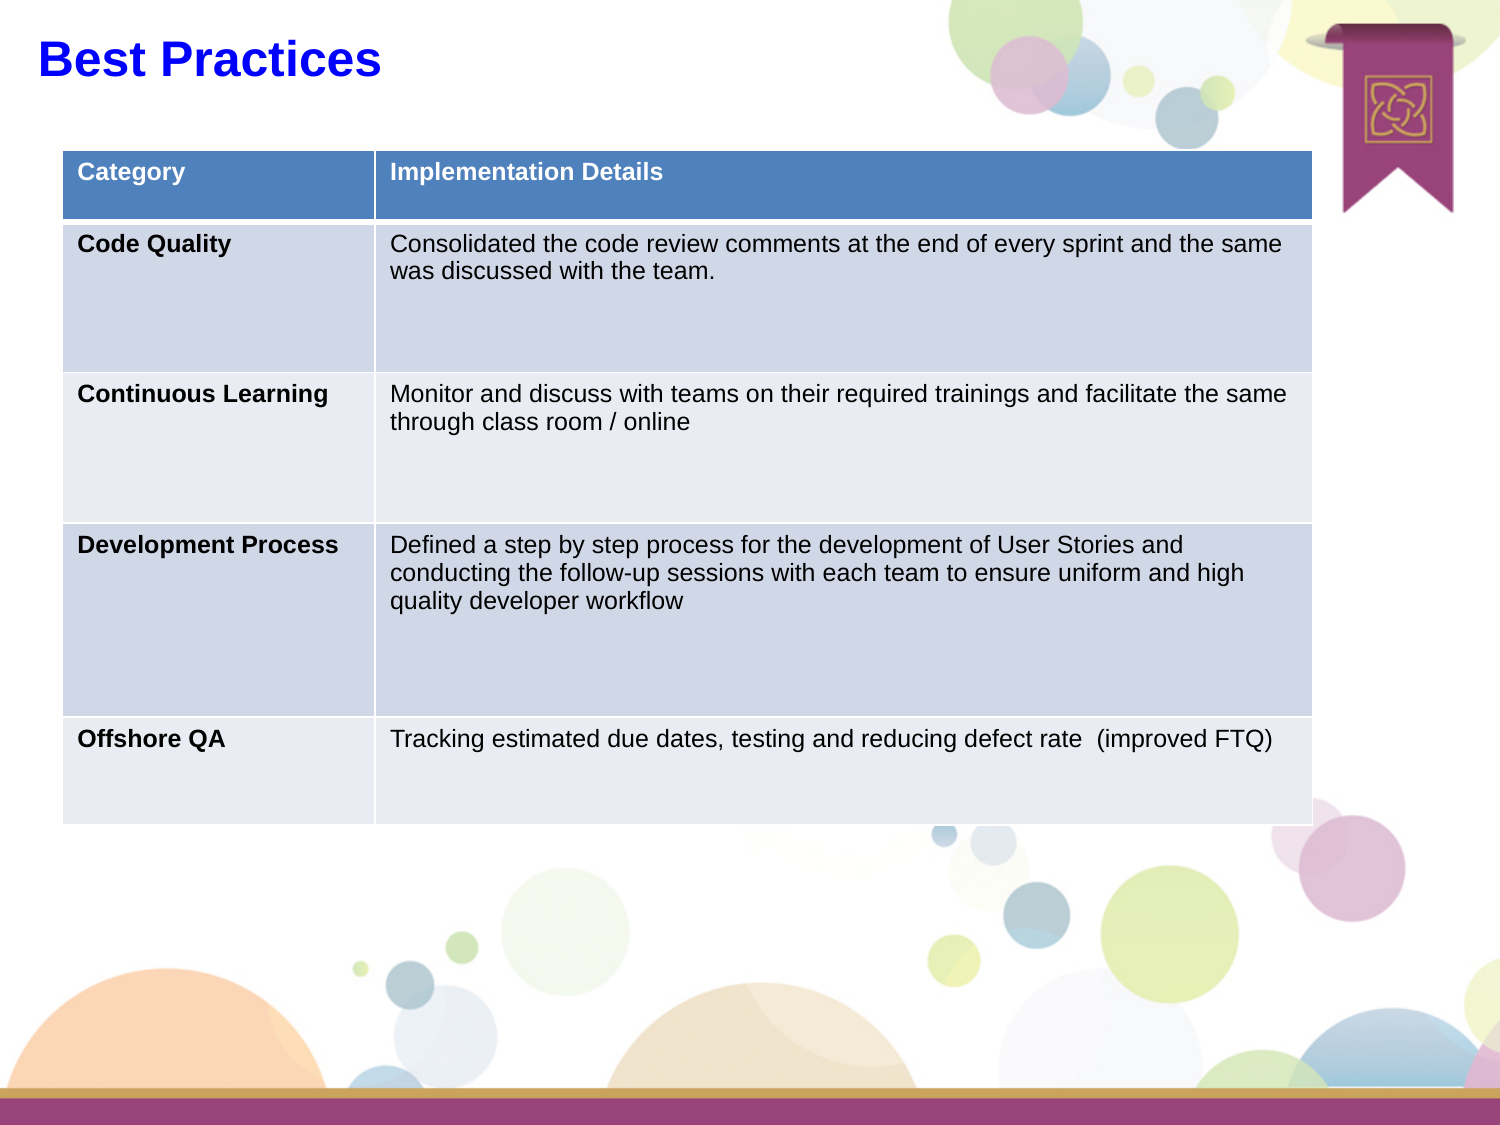

# Best Practices
| Category | Implementation Details |
| --- | --- |
| Code Quality | Consolidated the code review comments at the end of every sprint and the same was discussed with the team. |
| Continuous Learning | Monitor and discuss with teams on their required trainings and facilitate the same through class room / online |
| Development Process | Defined a step by step process for the development of User Stories and conducting the follow-up sessions with each team to ensure uniform and high quality developer workflow |
| Offshore QA | Tracking estimated due dates, testing and reducing defect rate (improved FTQ) |